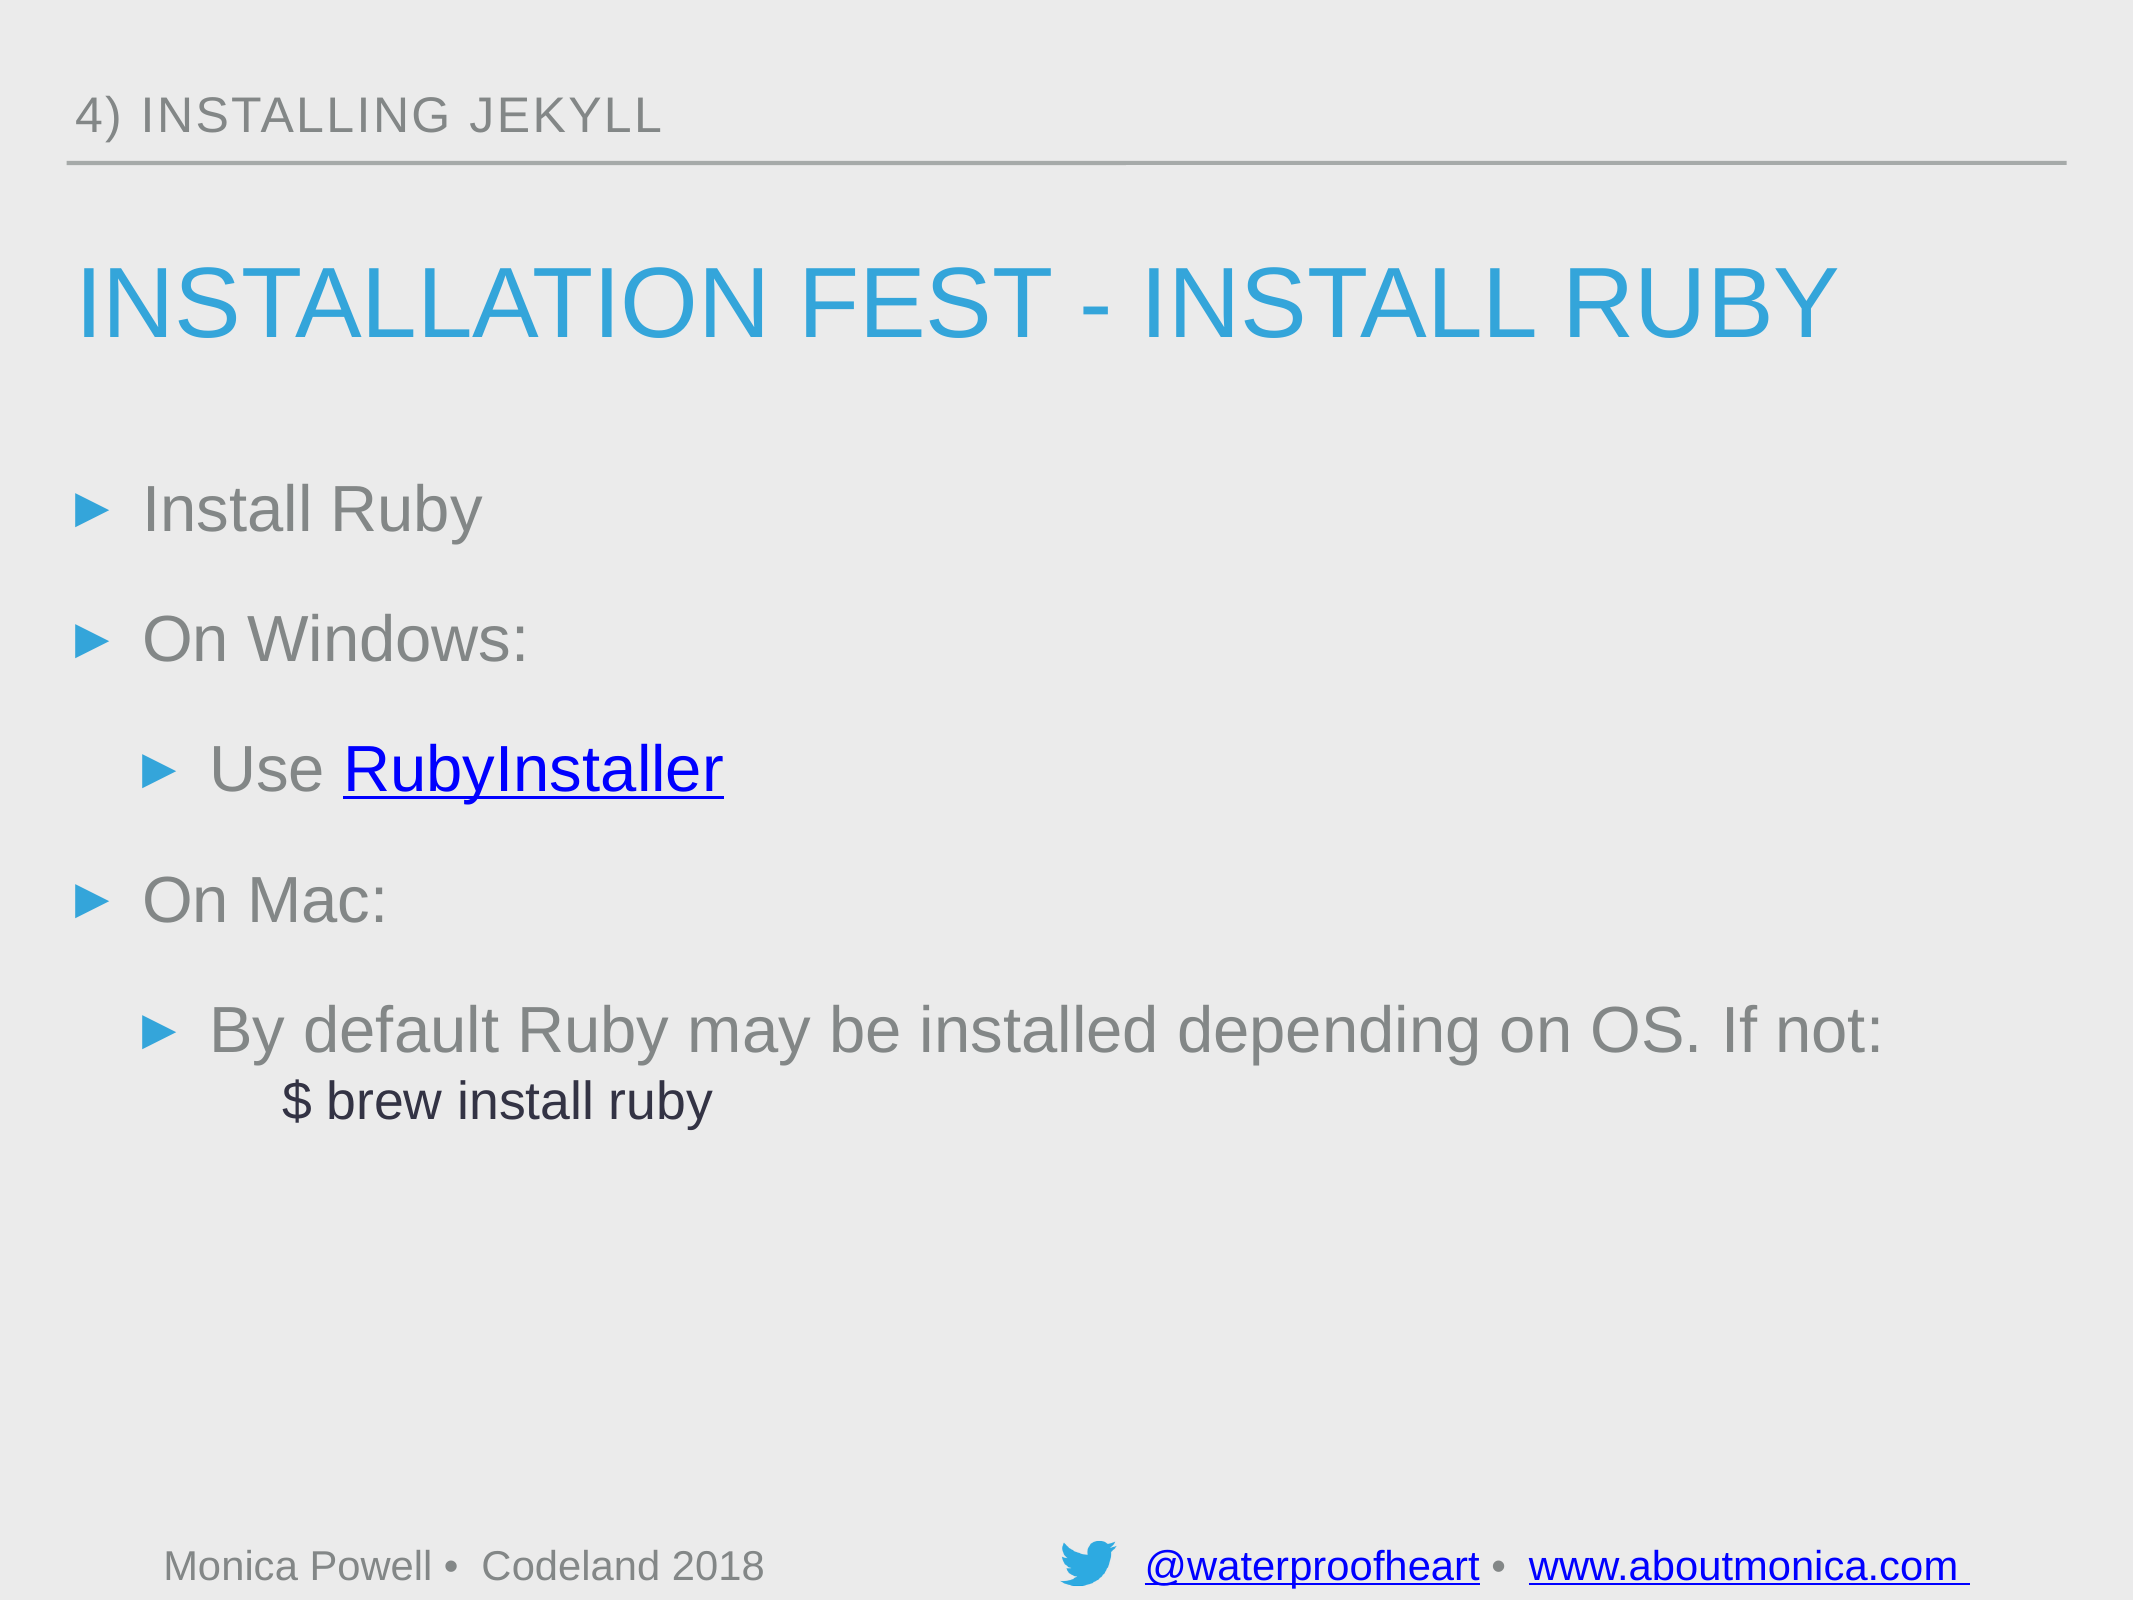

19
4) installing jekyll
# Installation fest - INSTALL RUBY
Install Ruby
On Windows:
Use RubyInstaller
On Mac:
By default Ruby may be installed depending on OS. If not:
$ brew install ruby